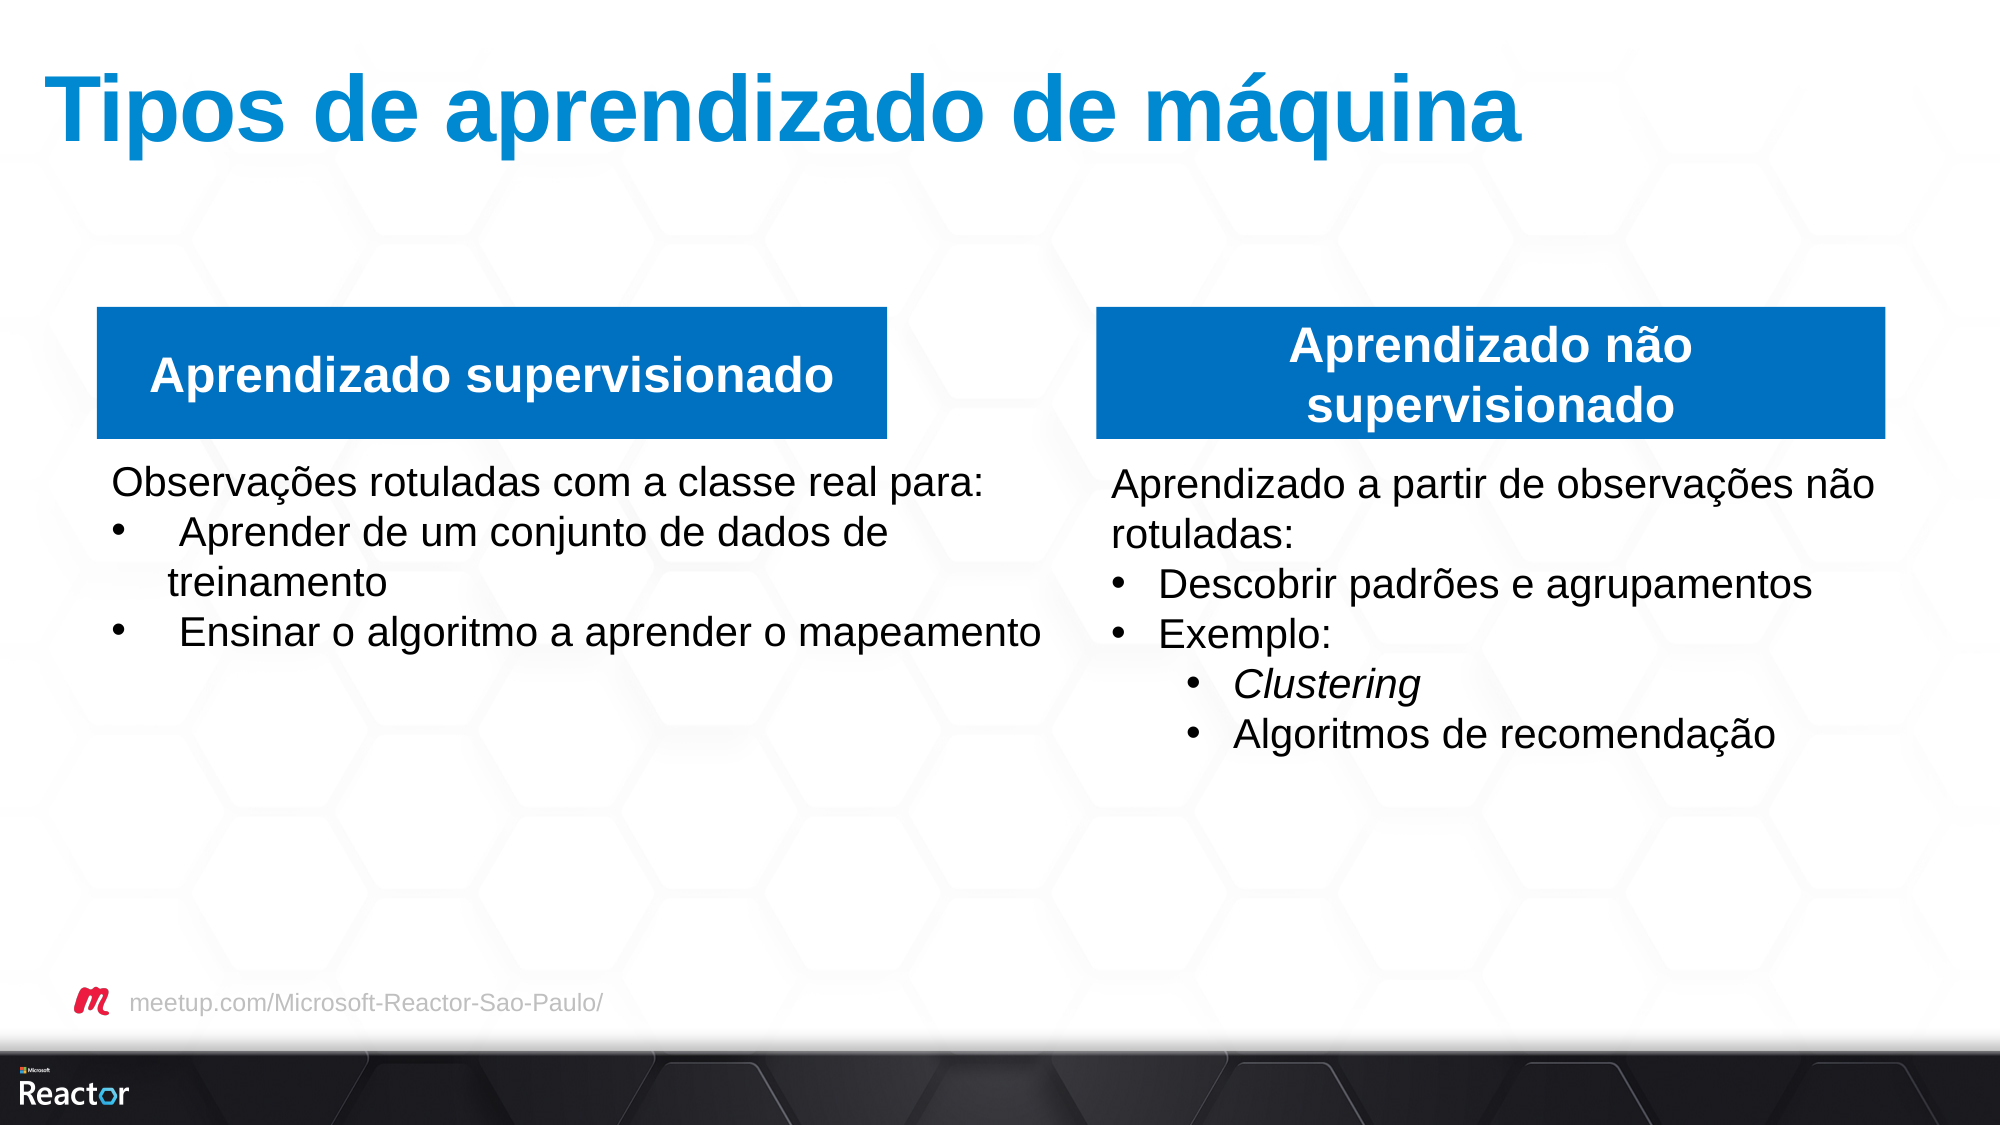

# Tipos de aprendizado de máquina

Aprendizado supervisionado

Aprendizado não supervisionado
Observações rotuladas com a classe real para:
 Aprender de um conjunto de dados de treinamento
 Ensinar o algoritmo a aprender o mapeamento
Aprendizado a partir de observações não rotuladas:
Descobrir padrões e agrupamentos
Exemplo:
Clustering
Algoritmos de recomendação